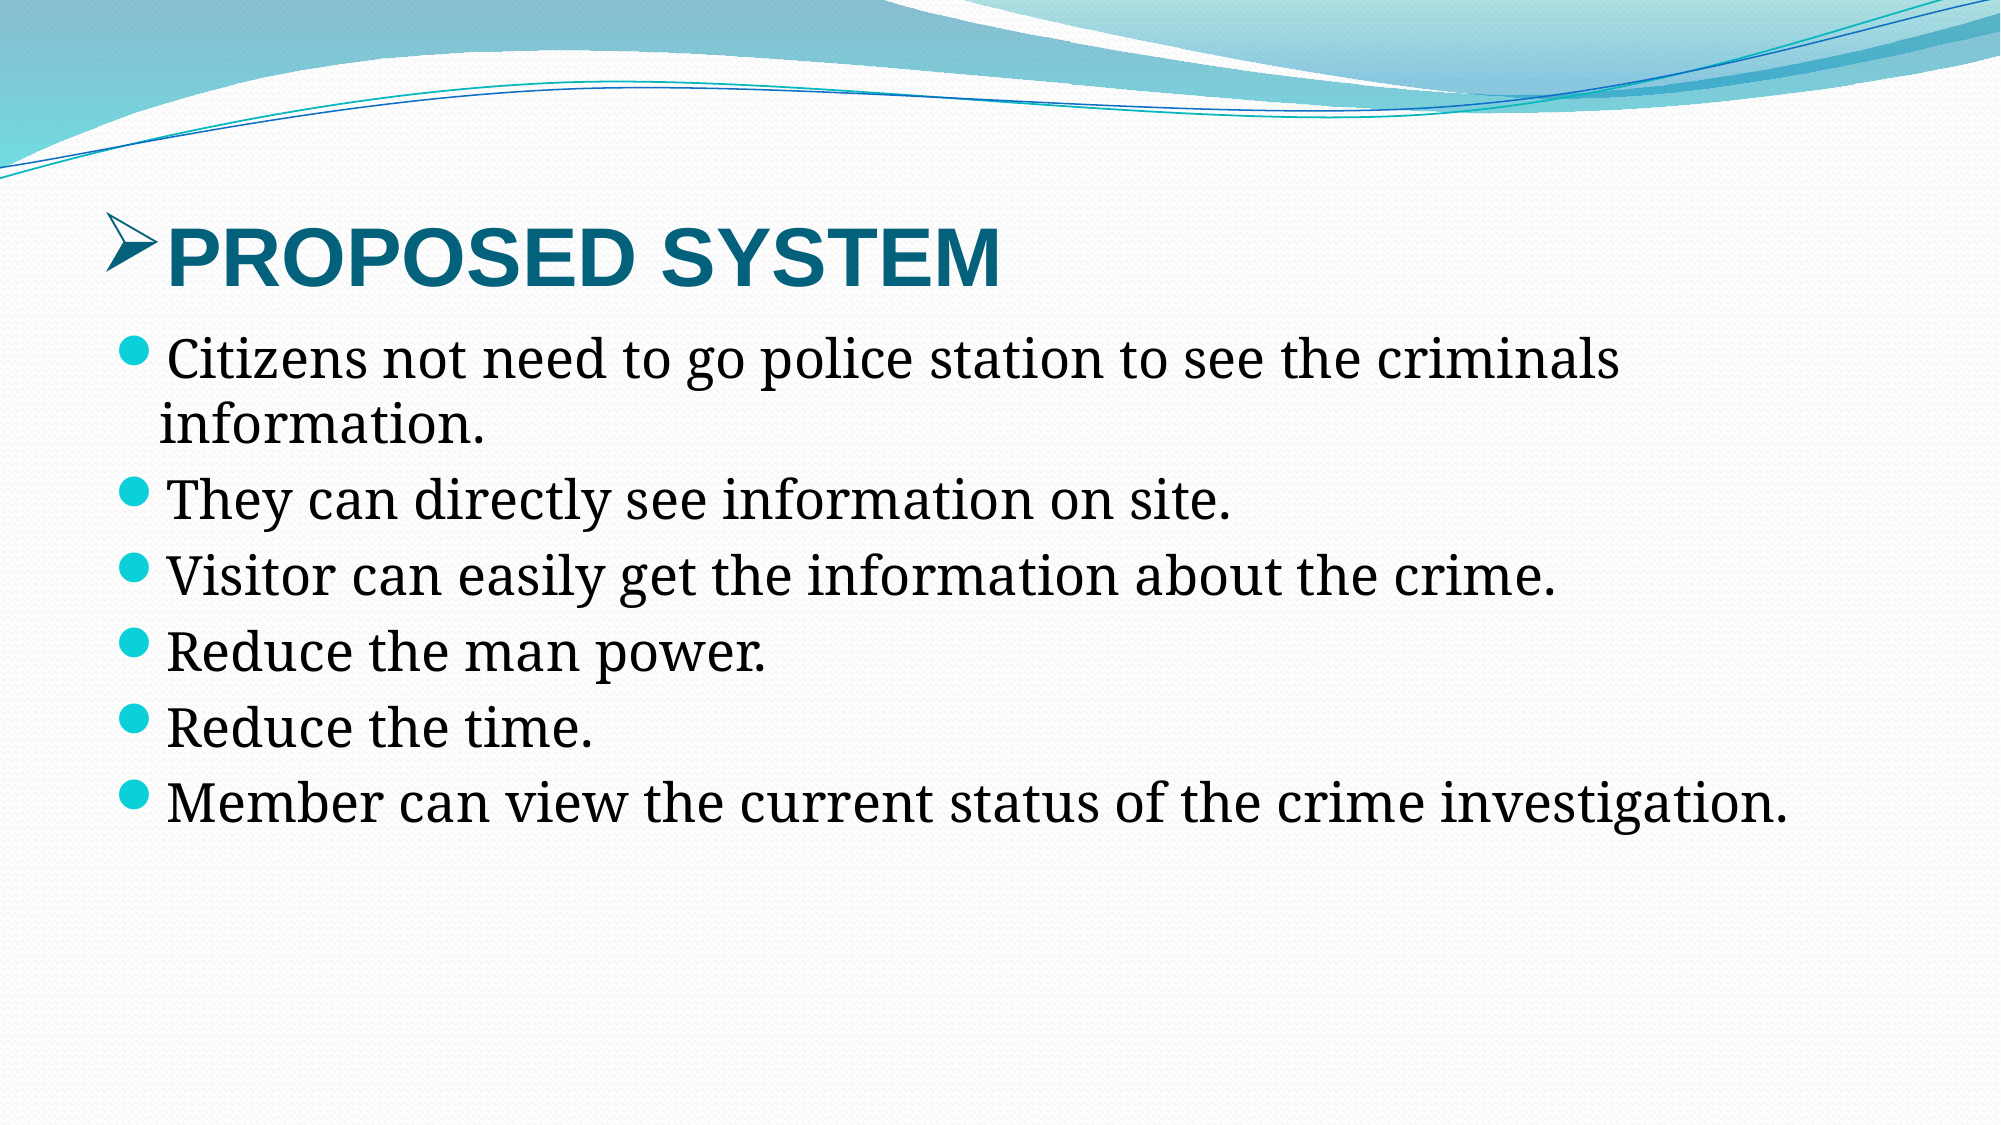

# PROPOSED SYSTEM
Citizens not need to go police station to see the criminals information.
They can directly see information on site.
Visitor can easily get the information about the crime.
Reduce the man power.
Reduce the time.
Member can view the current status of the crime investigation.